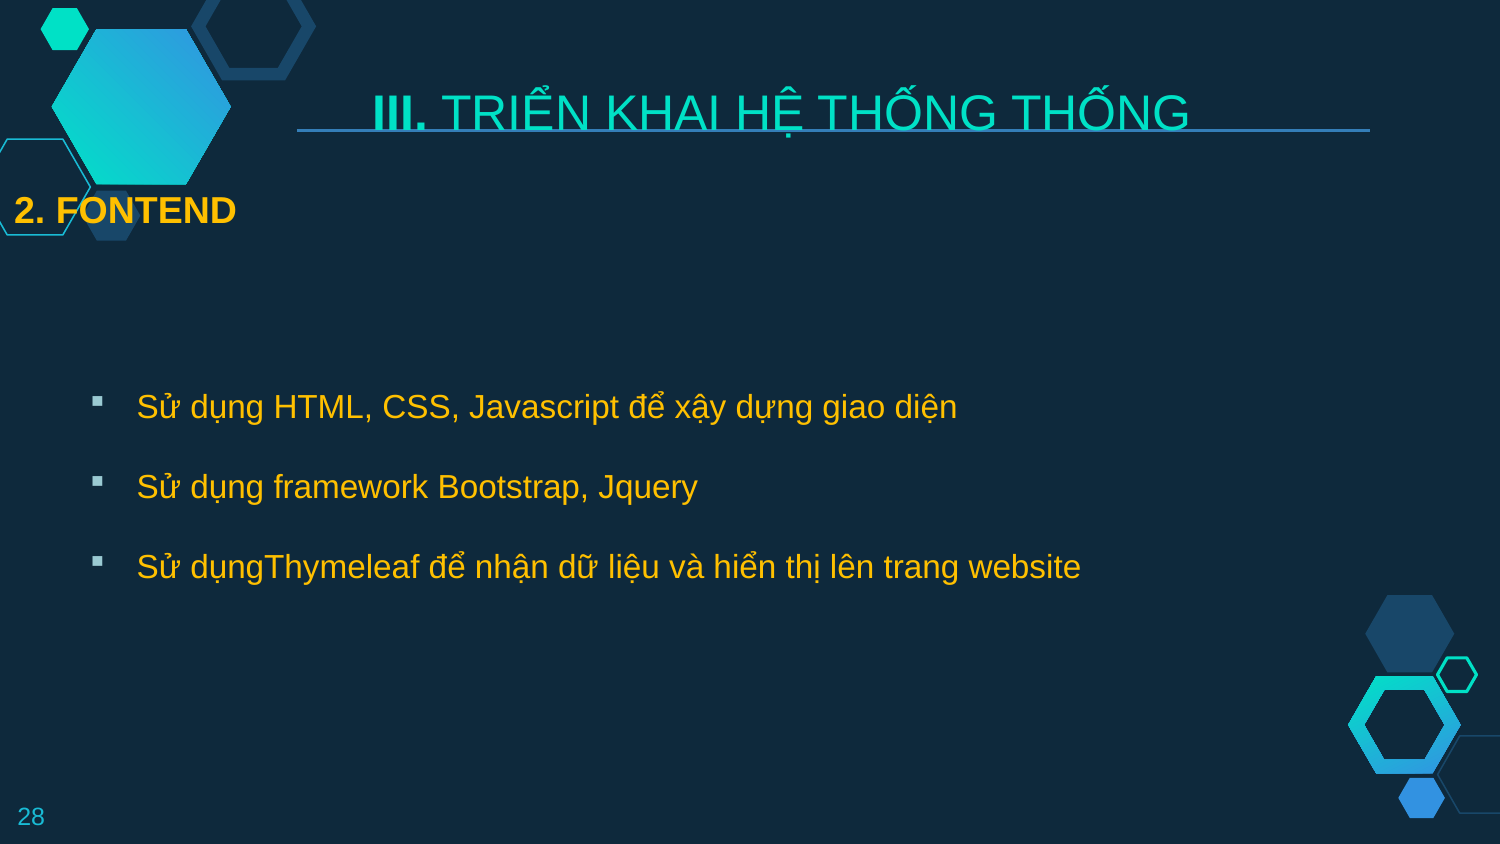

III. TRIỂN KHAI HỆ THỐNG THỐNG
2. FONTEND
Sử dụng HTML, CSS, Javascript để xậy dựng giao diện
Sử dụng framework Bootstrap, Jquery
Sử dụngThymeleaf để nhận dữ liệu và hiển thị lên trang website
28